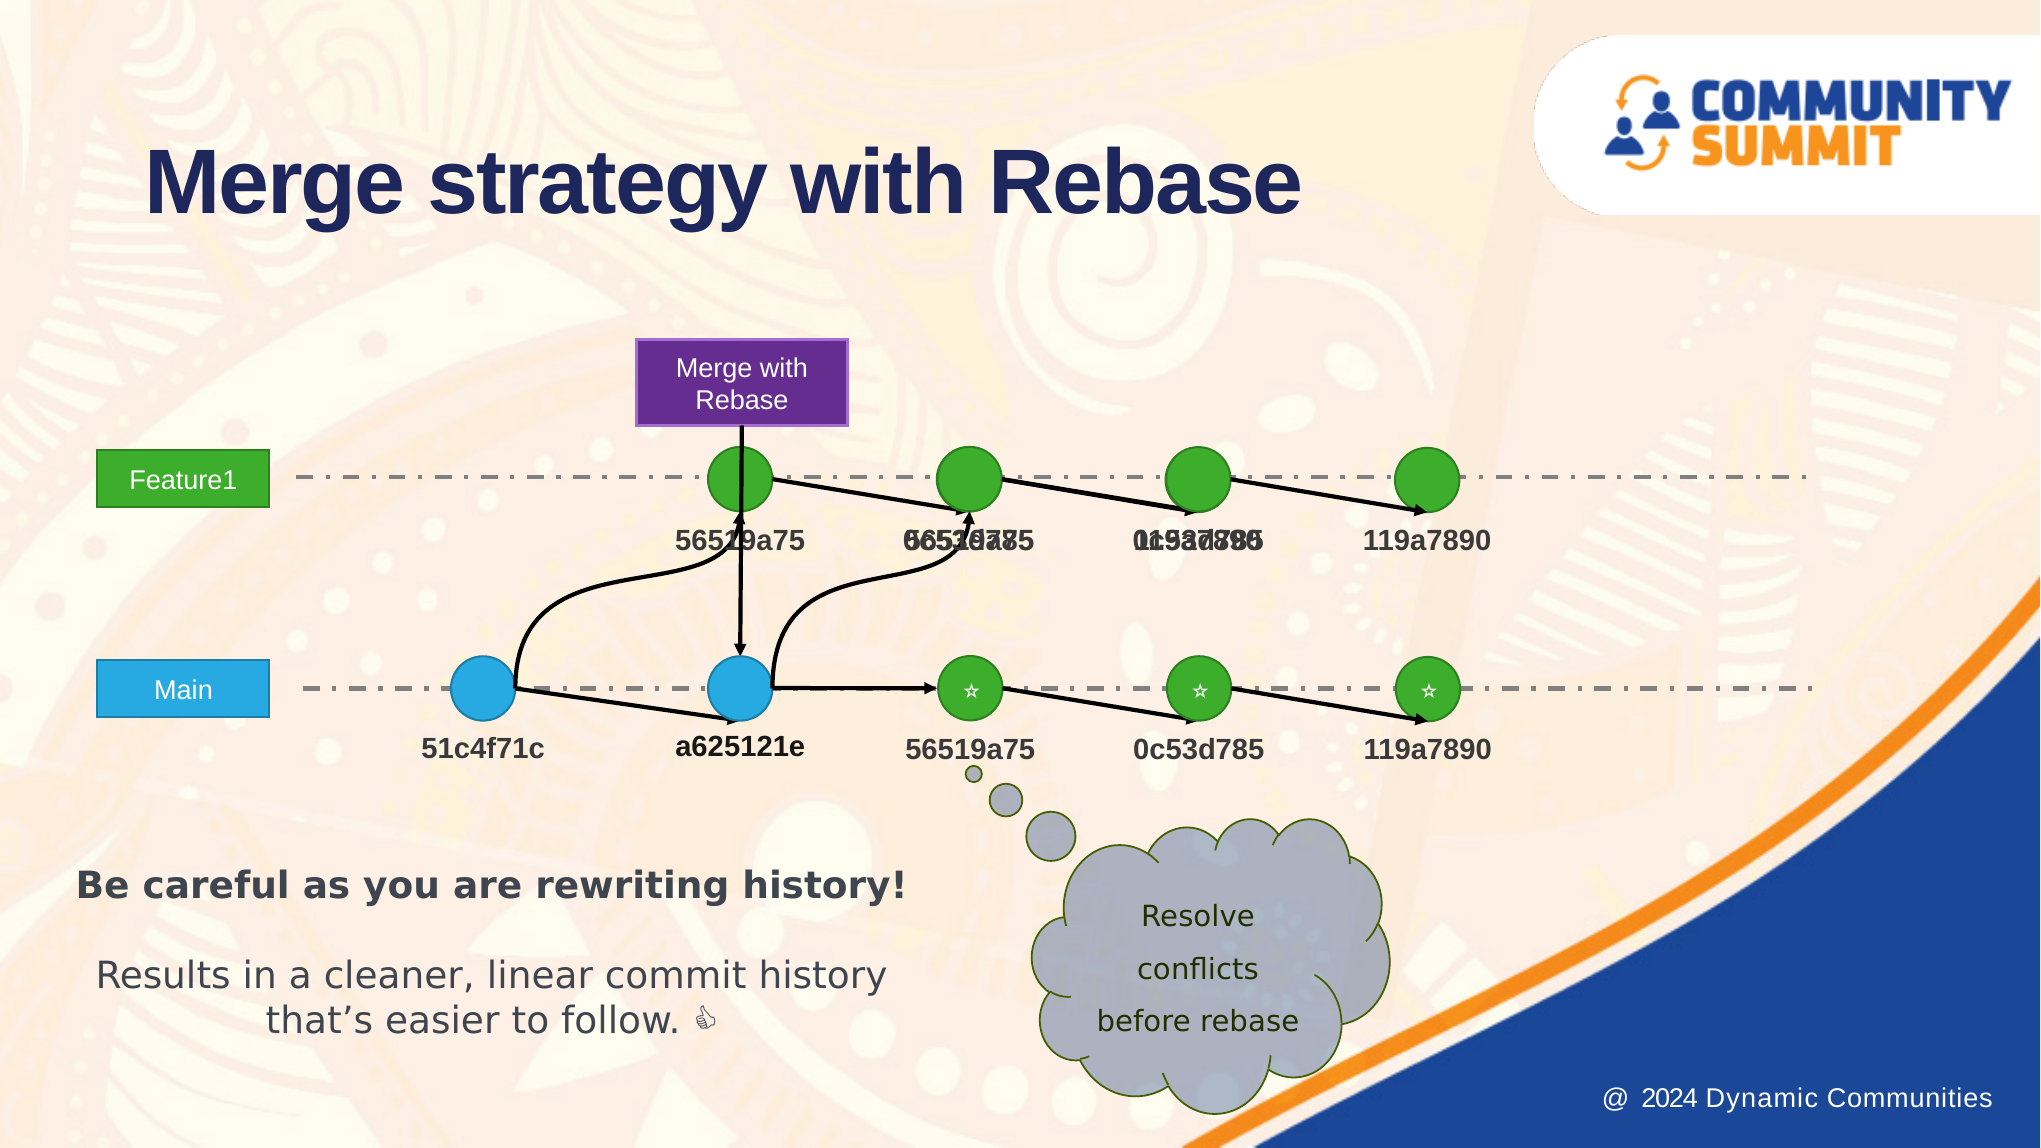

Merge strategy with Rebase
Merge with Rebase

Feature1
56519a75
0c53d785
56519a75
119a7890
0c53d785
119a7890
⭐
⭐

⭐
Main
a625121e
51c4f71c
56519a75
0c53d785
119a7890
Resolve conflicts before rebase
Be careful as you are rewriting history!

Results in a cleaner, linear commit history that’s easier to follow. 👍